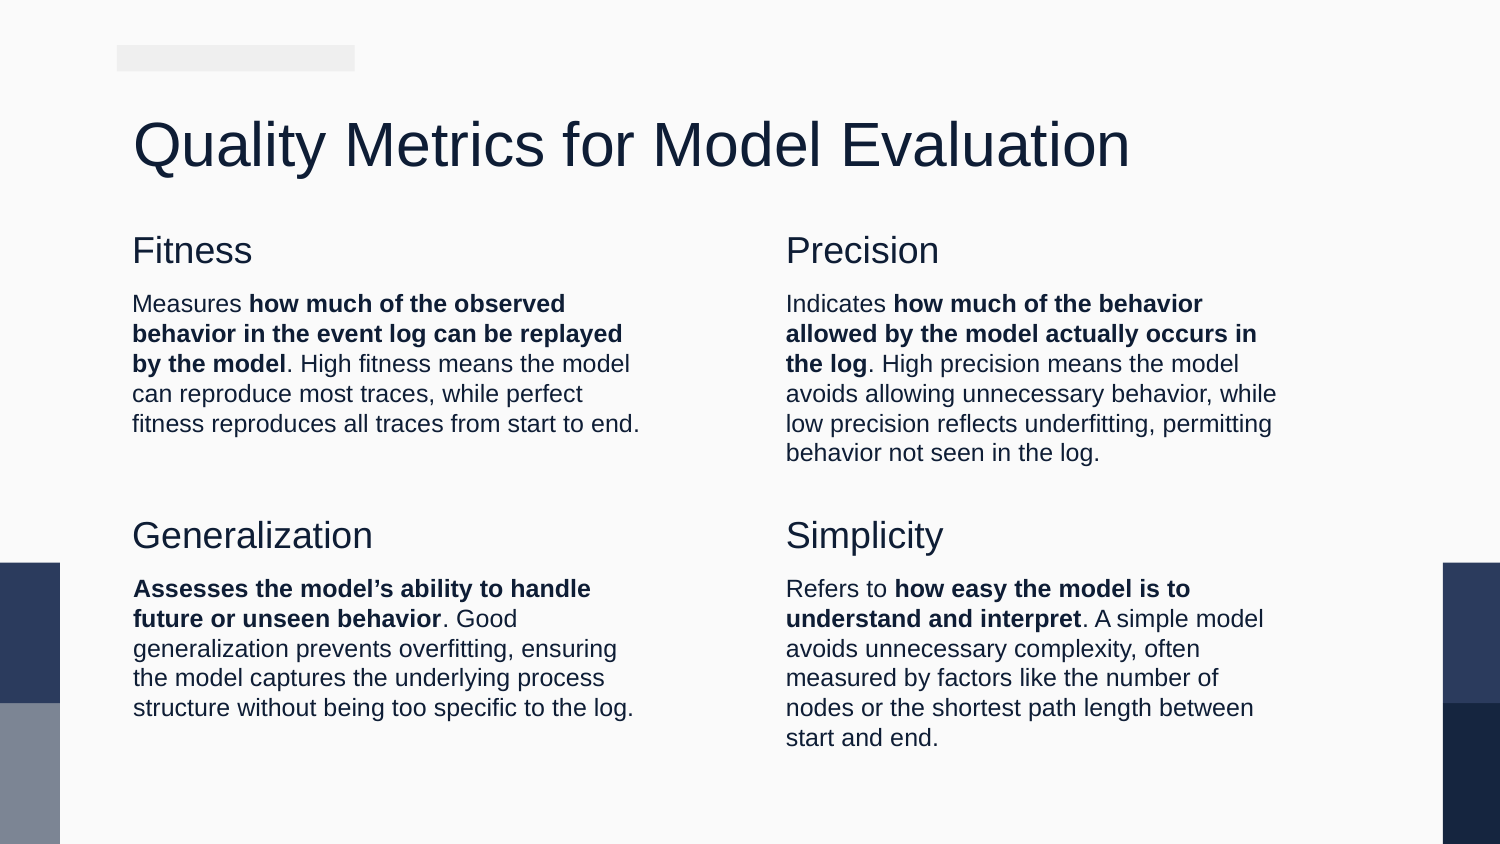

# Quality Metrics for Model Evaluation
Fitness
Precision
Measures how much of the observed behavior in the event log can be replayed by the model. High fitness means the model can reproduce most traces, while perfect fitness reproduces all traces from start to end.
Indicates how much of the behavior allowed by the model actually occurs in the log. High precision means the model avoids allowing unnecessary behavior, while low precision reflects underfitting, permitting behavior not seen in the log.
Generalization
Simplicity
Assesses the model’s ability to handle future or unseen behavior. Good generalization prevents overfitting, ensuring the model captures the underlying process structure without being too specific to the log.
Refers to how easy the model is to understand and interpret. A simple model avoids unnecessary complexity, often measured by factors like the number of nodes or the shortest path length between start and end.